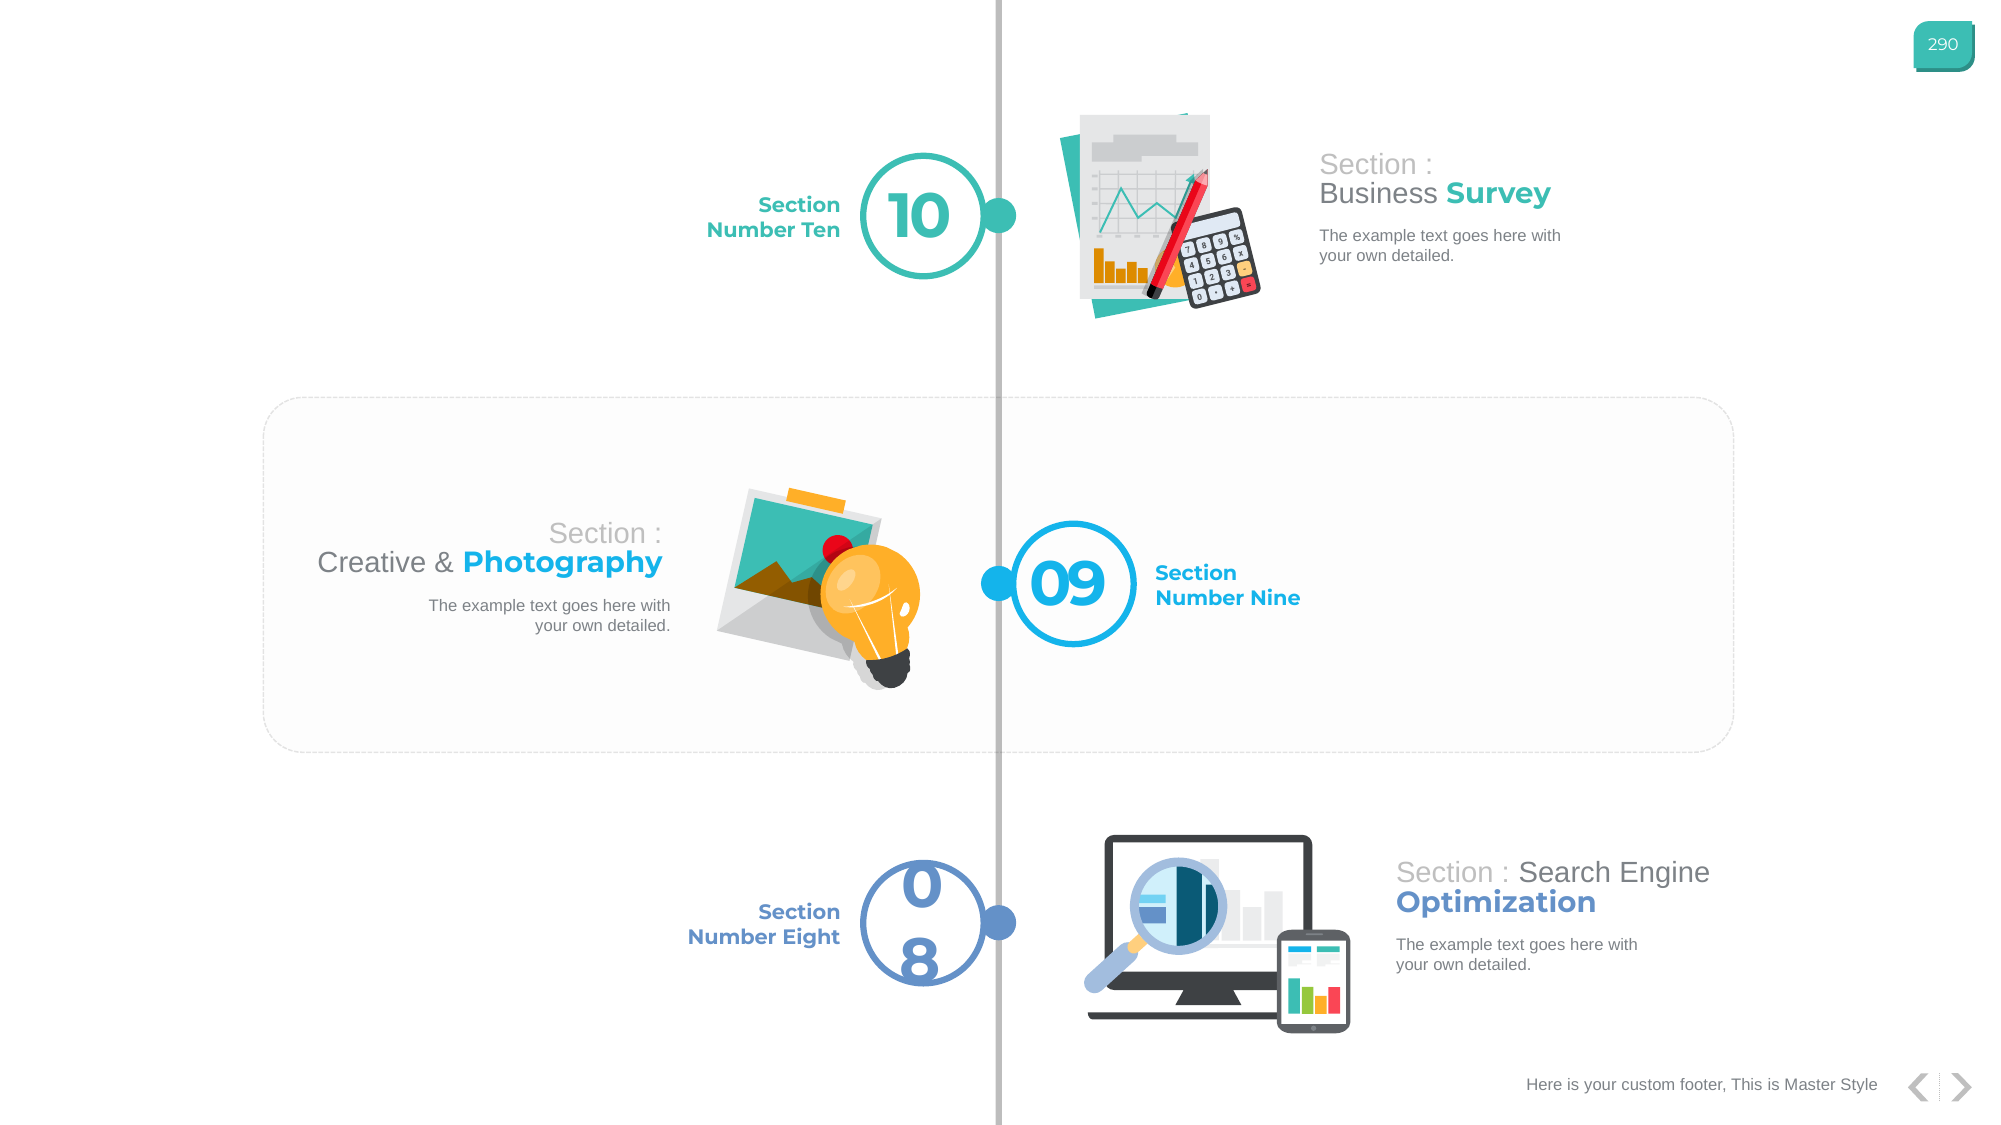

Section :
Business Survey

10
Section Number Ten

The example text goes here with your own detailed.

Section :
Creative & Photography

09
Section Number Nine

The example text goes here with your own detailed.

Section : Search Engine Optimization

08
Section Number Eight

The example text goes here with your own detailed.
Here is your custom footer, This is Master Style